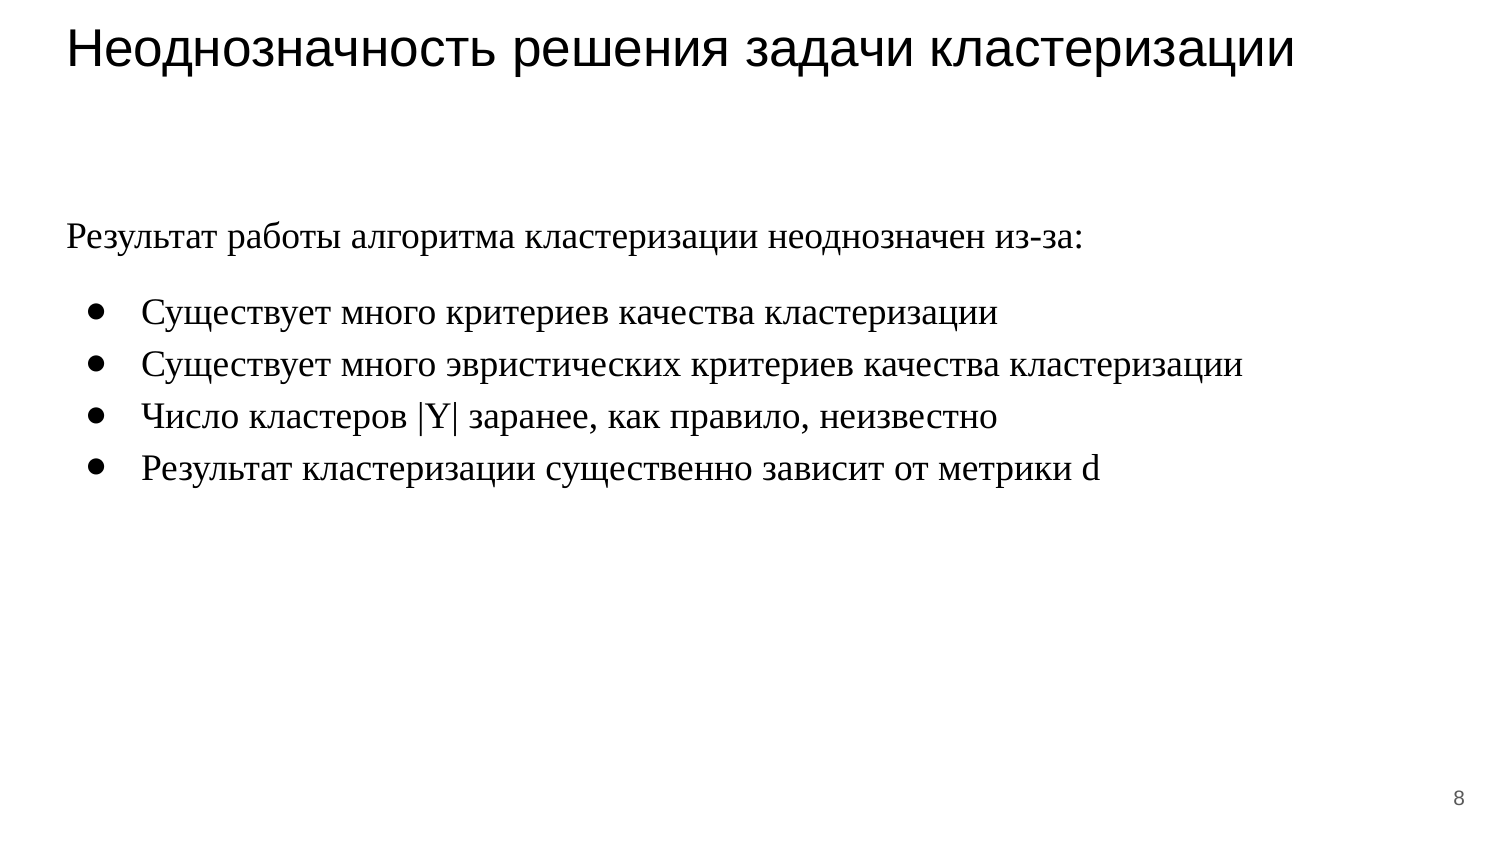

# Неоднозначность решения задачи кластеризации
Результат работы алгоритма кластеризации неоднозначен из-за:
Существует много критериев качества кластеризации
Существует много эвристических критериев качества кластеризации
Число кластеров |Y| заранее, как правило, неизвестно
Результат кластеризации существенно зависит от метрики d
8